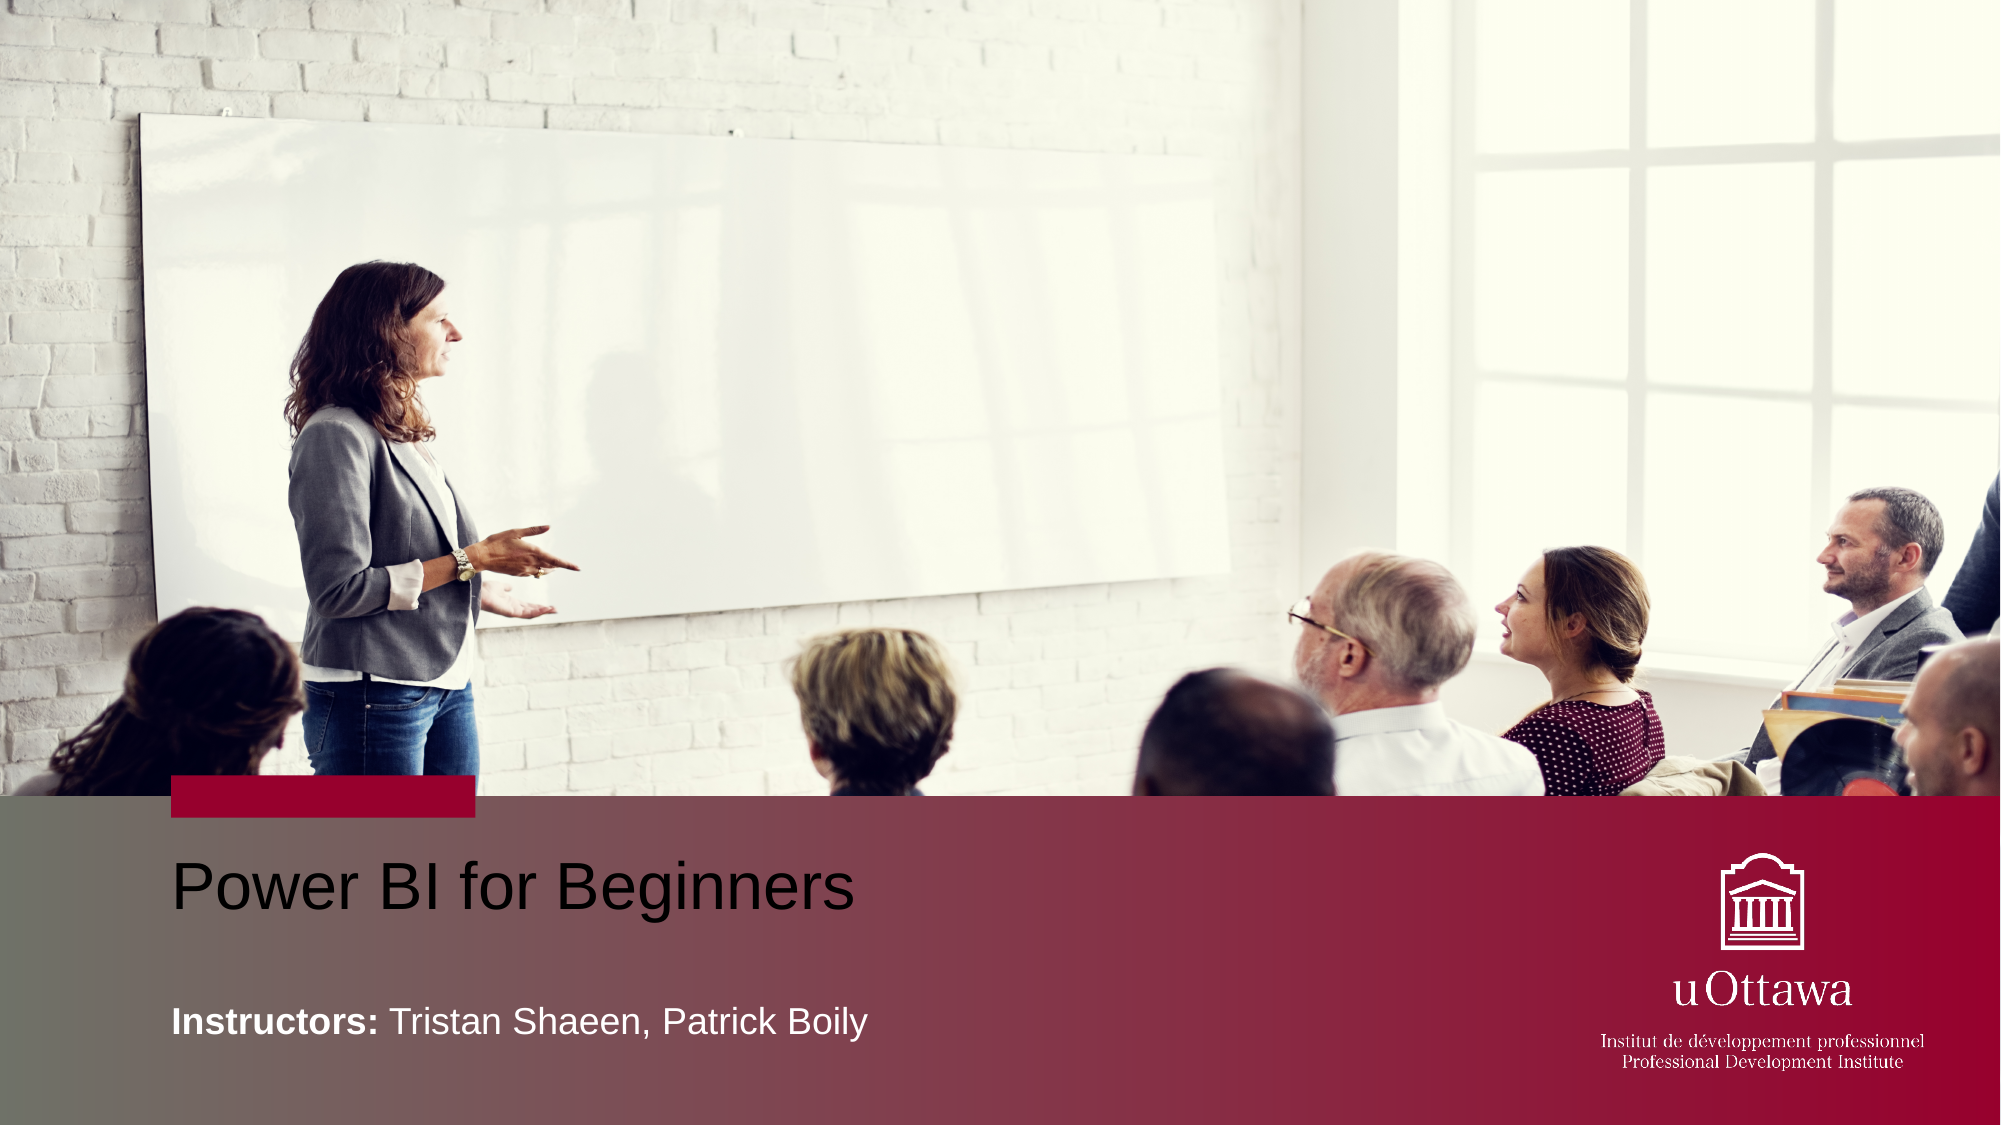

Power BI for Beginners
Instructors: Tristan Shaeen, Patrick Boily